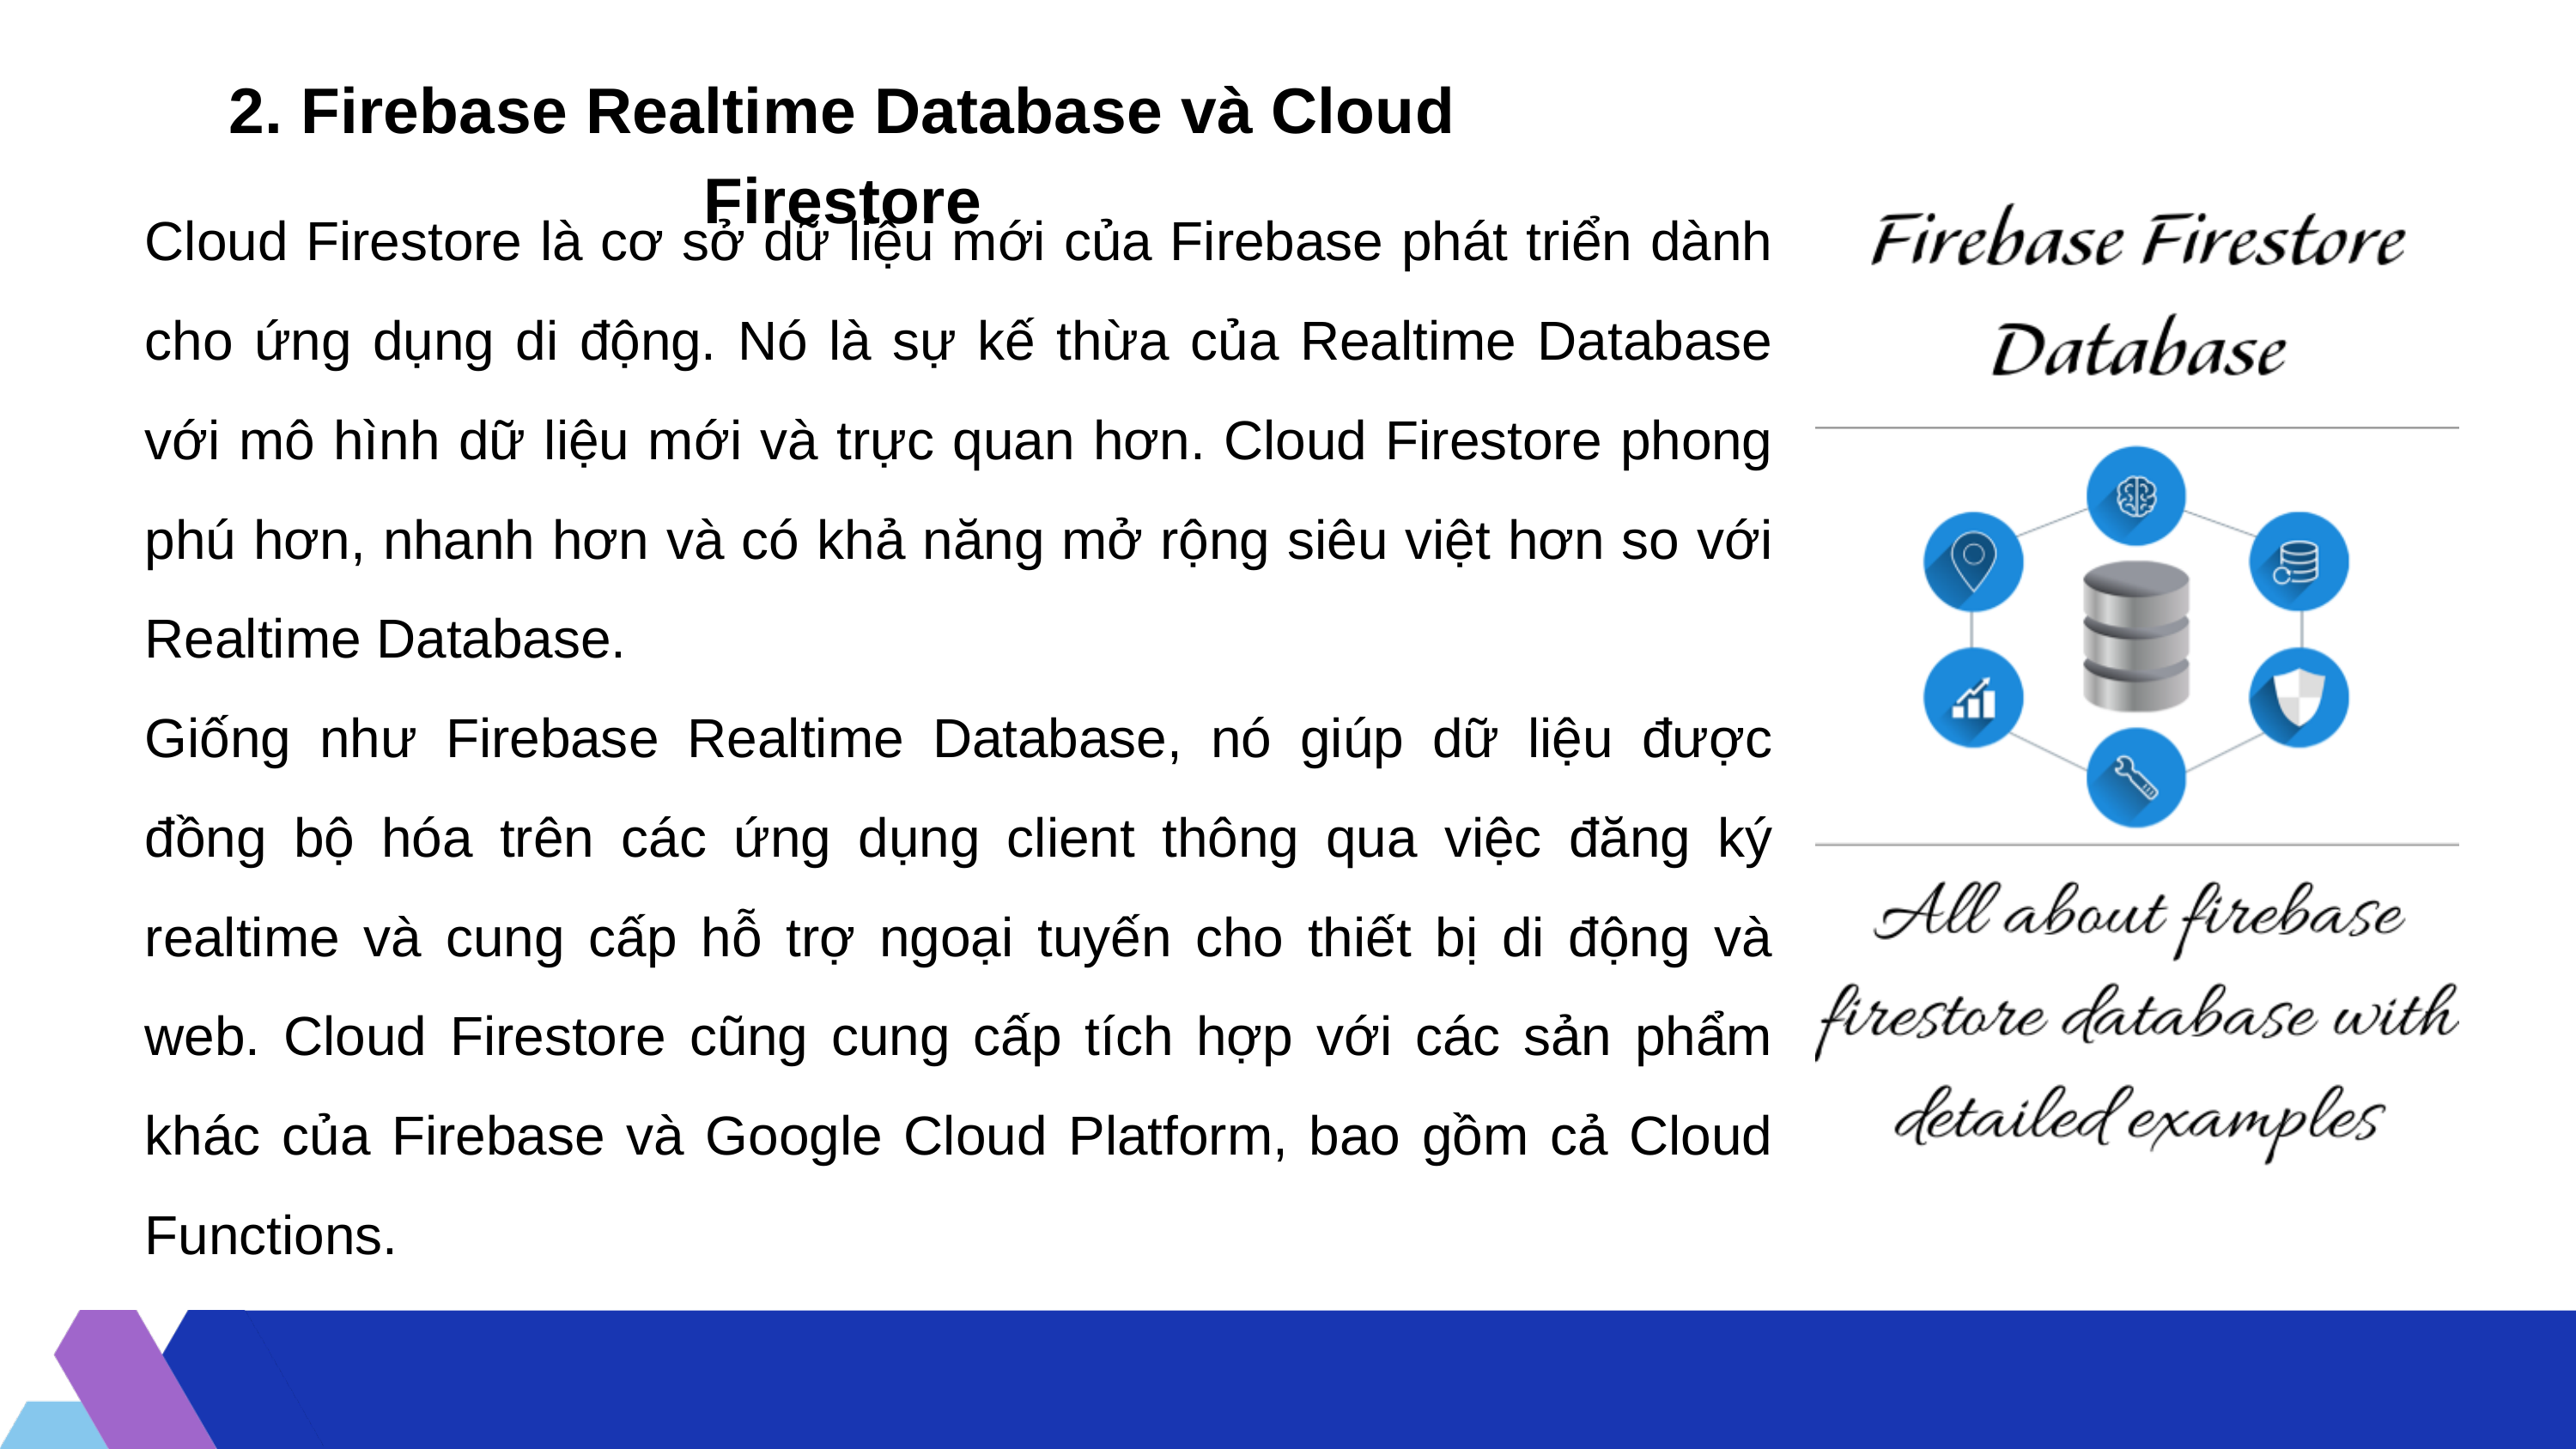

2. Firebase Realtime Database và Cloud Firestore
Cloud Firestore là cơ sở dữ liệu mới của Firebase phát triển dành cho ứng dụng di động. Nó là sự kế thừa của Realtime Database với mô hình dữ liệu mới và trực quan hơn. Cloud Firestore phong phú hơn, nhanh hơn và có khả năng mở rộng siêu việt hơn so với Realtime Database.
Giống như Firebase Realtime Database, nó giúp dữ liệu được đồng bộ hóa trên các ứng dụng client thông qua việc đăng ký realtime và cung cấp hỗ trợ ngoại tuyến cho thiết bị di động và web. Cloud Firestore cũng cung cấp tích hợp với các sản phẩm khác của Firebase và Google Cloud Platform, bao gồm cả Cloud Functions.